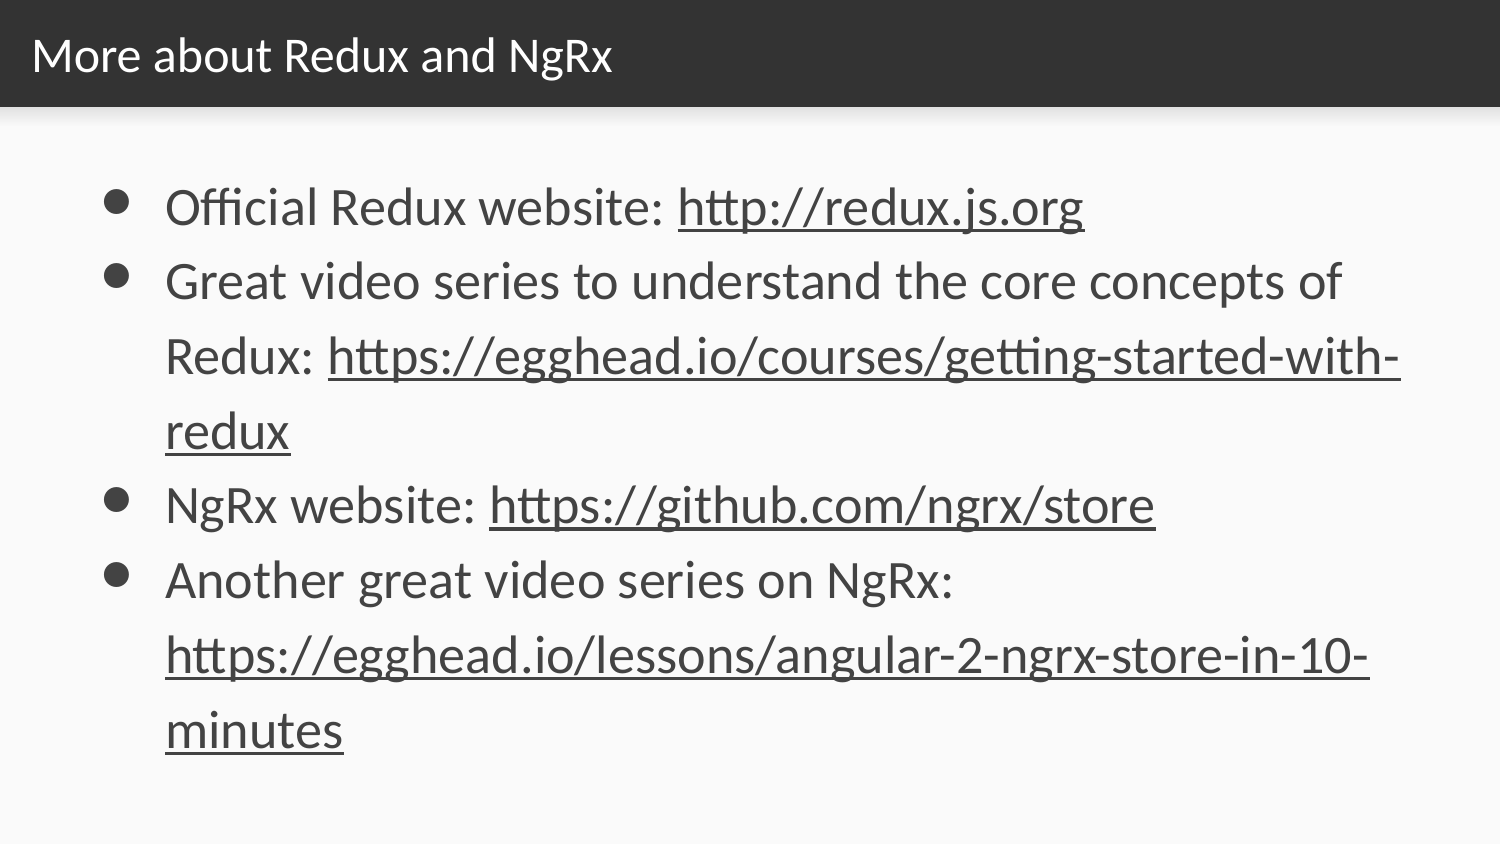

# More about Redux and NgRx
Official Redux website: http://redux.js.org
Great video series to understand the core concepts of Redux: https://egghead.io/courses/getting-started-with-redux
NgRx website: https://github.com/ngrx/store
Another great video series on NgRx: https://egghead.io/lessons/angular-2-ngrx-store-in-10-minutes